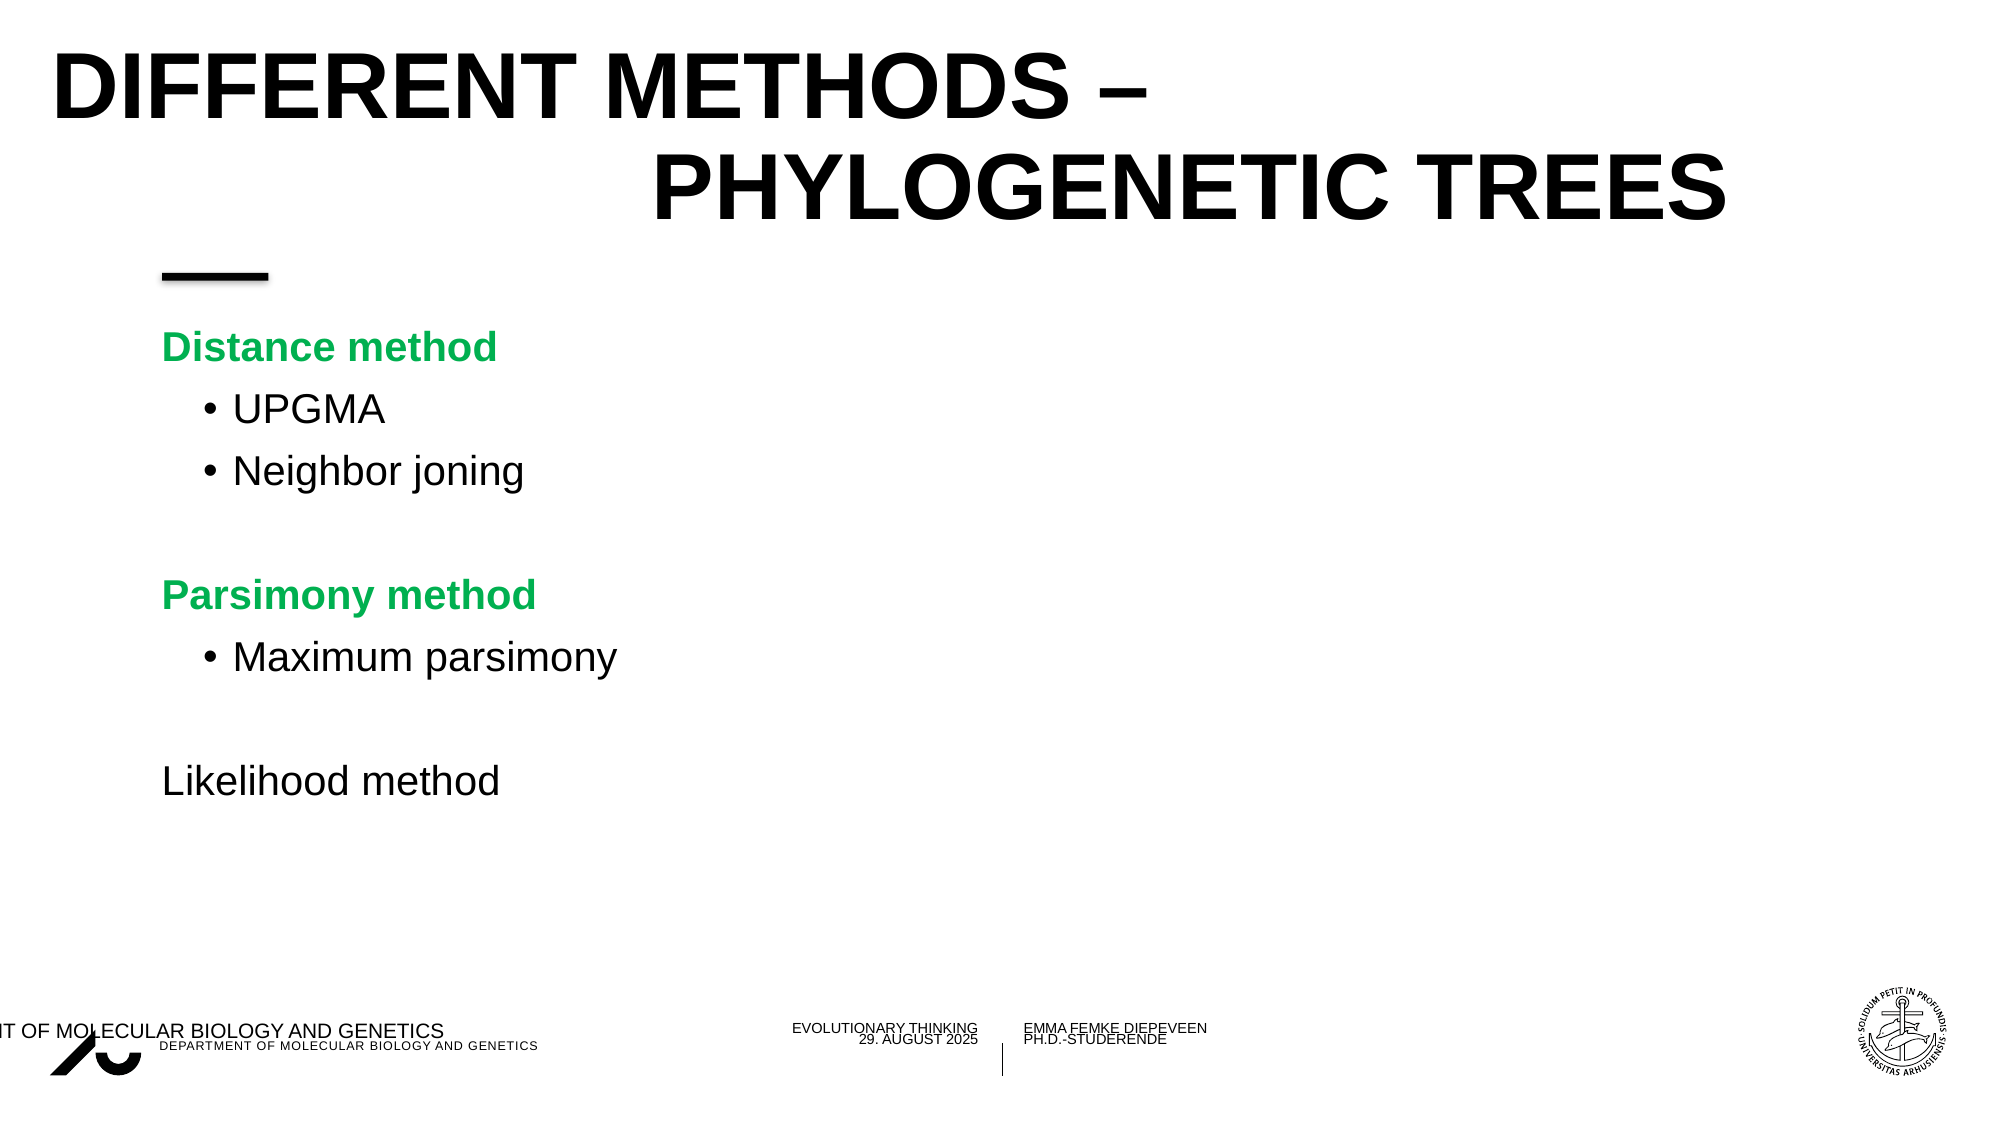

# Different methods – phylogenetic trees
Distance method
UPGMA
Neighbor joning

Parsimony method
Maximum parsimony

Likelihood method
02/09/2025